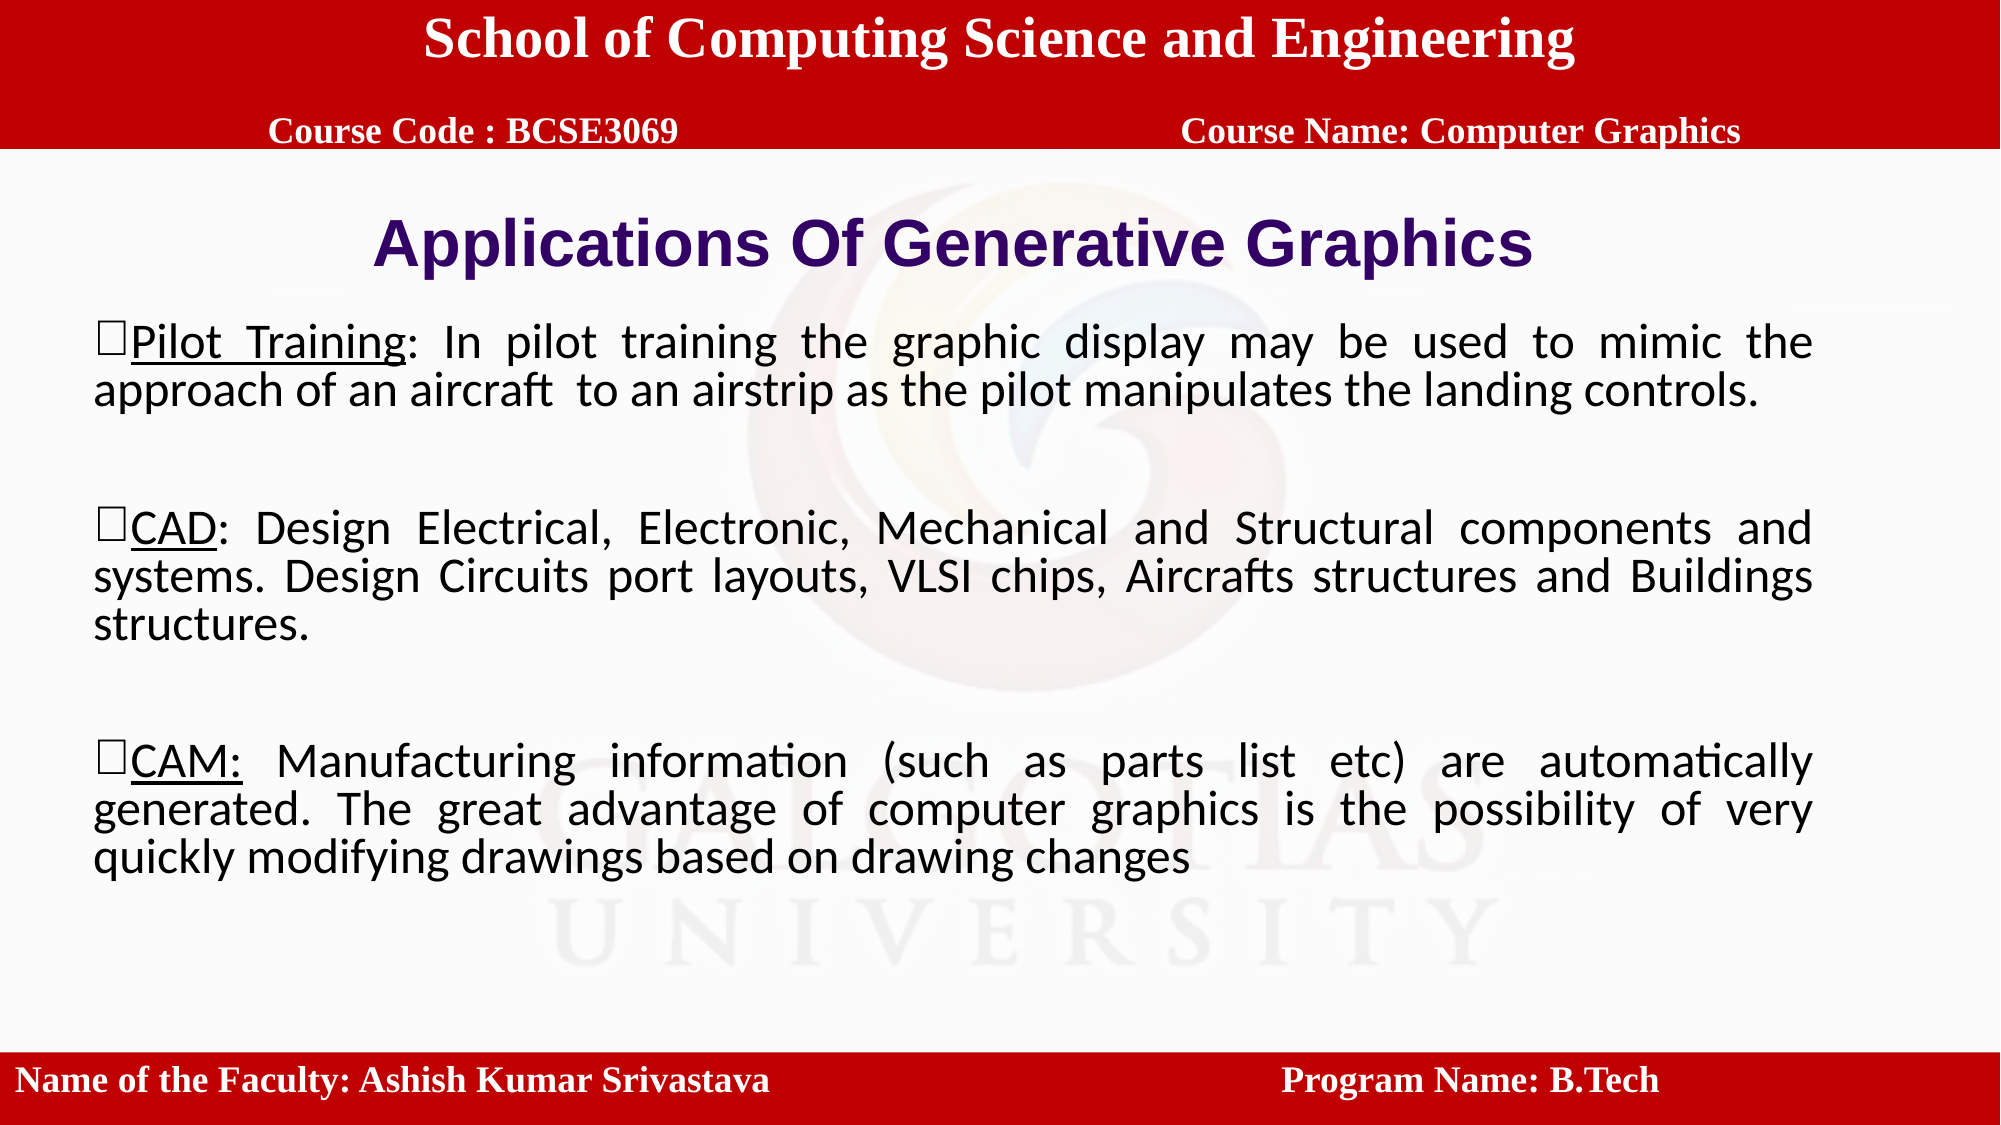

School of Computing Science and Engineering
 Course Code : BCSE3069		                                  Course Name: Computer Graphics

Applications Of Generative Graphics
Pilot Training: In pilot training the graphic display may be used to mimic the approach of an aircraft  to an airstrip as the pilot manipulates the landing controls.

CAD: Design Electrical, Electronic, Mechanical and Structural components and systems. Design Circuits port layouts, VLSI chips, Aircrafts structures and Buildings structures.

CAM: Manufacturing information (such as parts list etc) are automatically generated. The great advantage of computer graphics is the possibility of very quickly modifying drawings based on drawing changes

Name of the Faculty: Ashish Kumar Srivastava			       Program Name: B.Tech